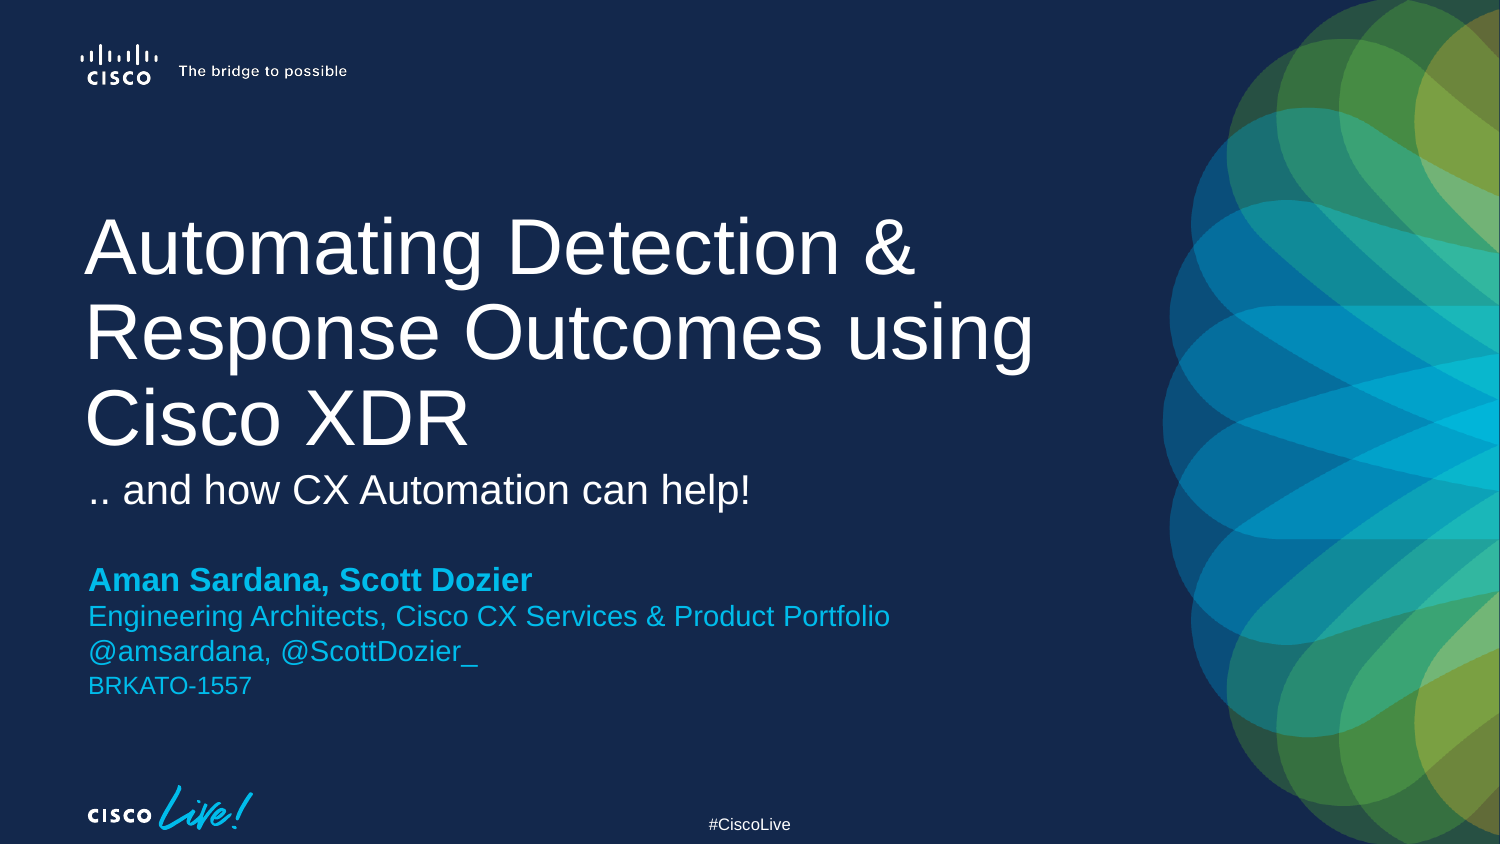

# Automating Detection & Response Outcomes using Cisco XDR
.. and how CX Automation can help!
Aman Sardana, Scott Dozier
Engineering Architects, Cisco CX Services & Product Portfolio
@amsardana, @ScottDozier_
BRKATO-1557